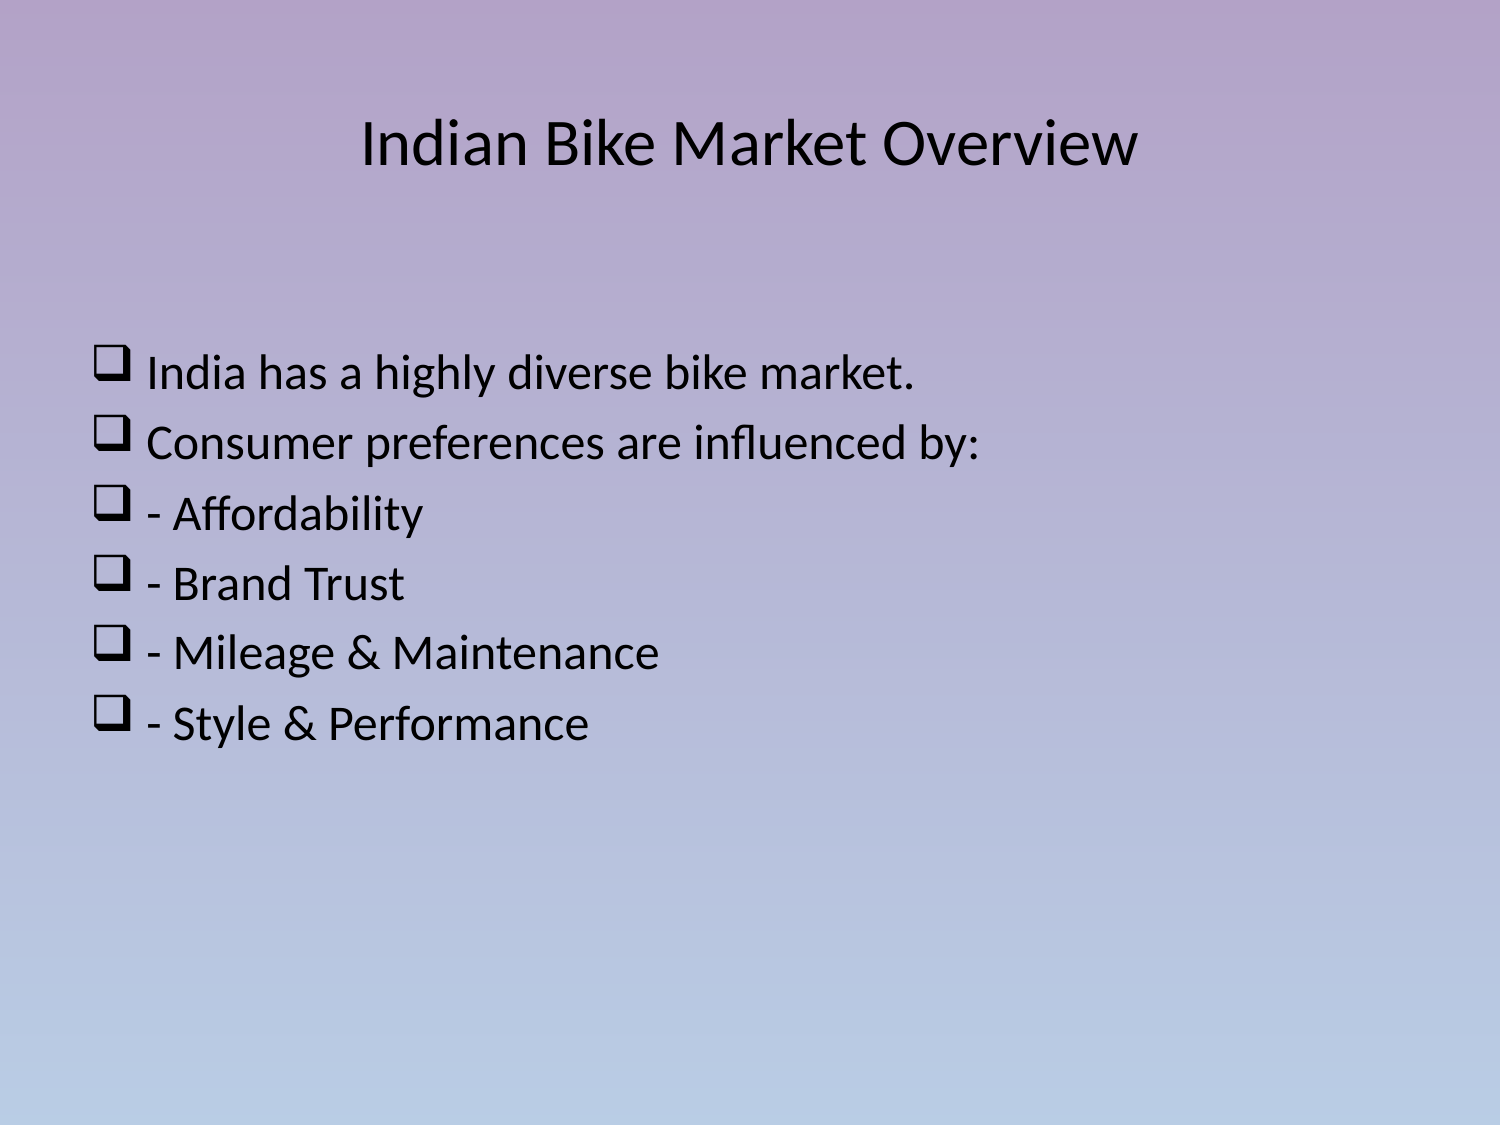

# Indian Bike Market Overview

India has a highly diverse bike market.
Consumer preferences are influenced by:
- Affordability
- Brand Trust
- Mileage & Maintenance
- Style & Performance